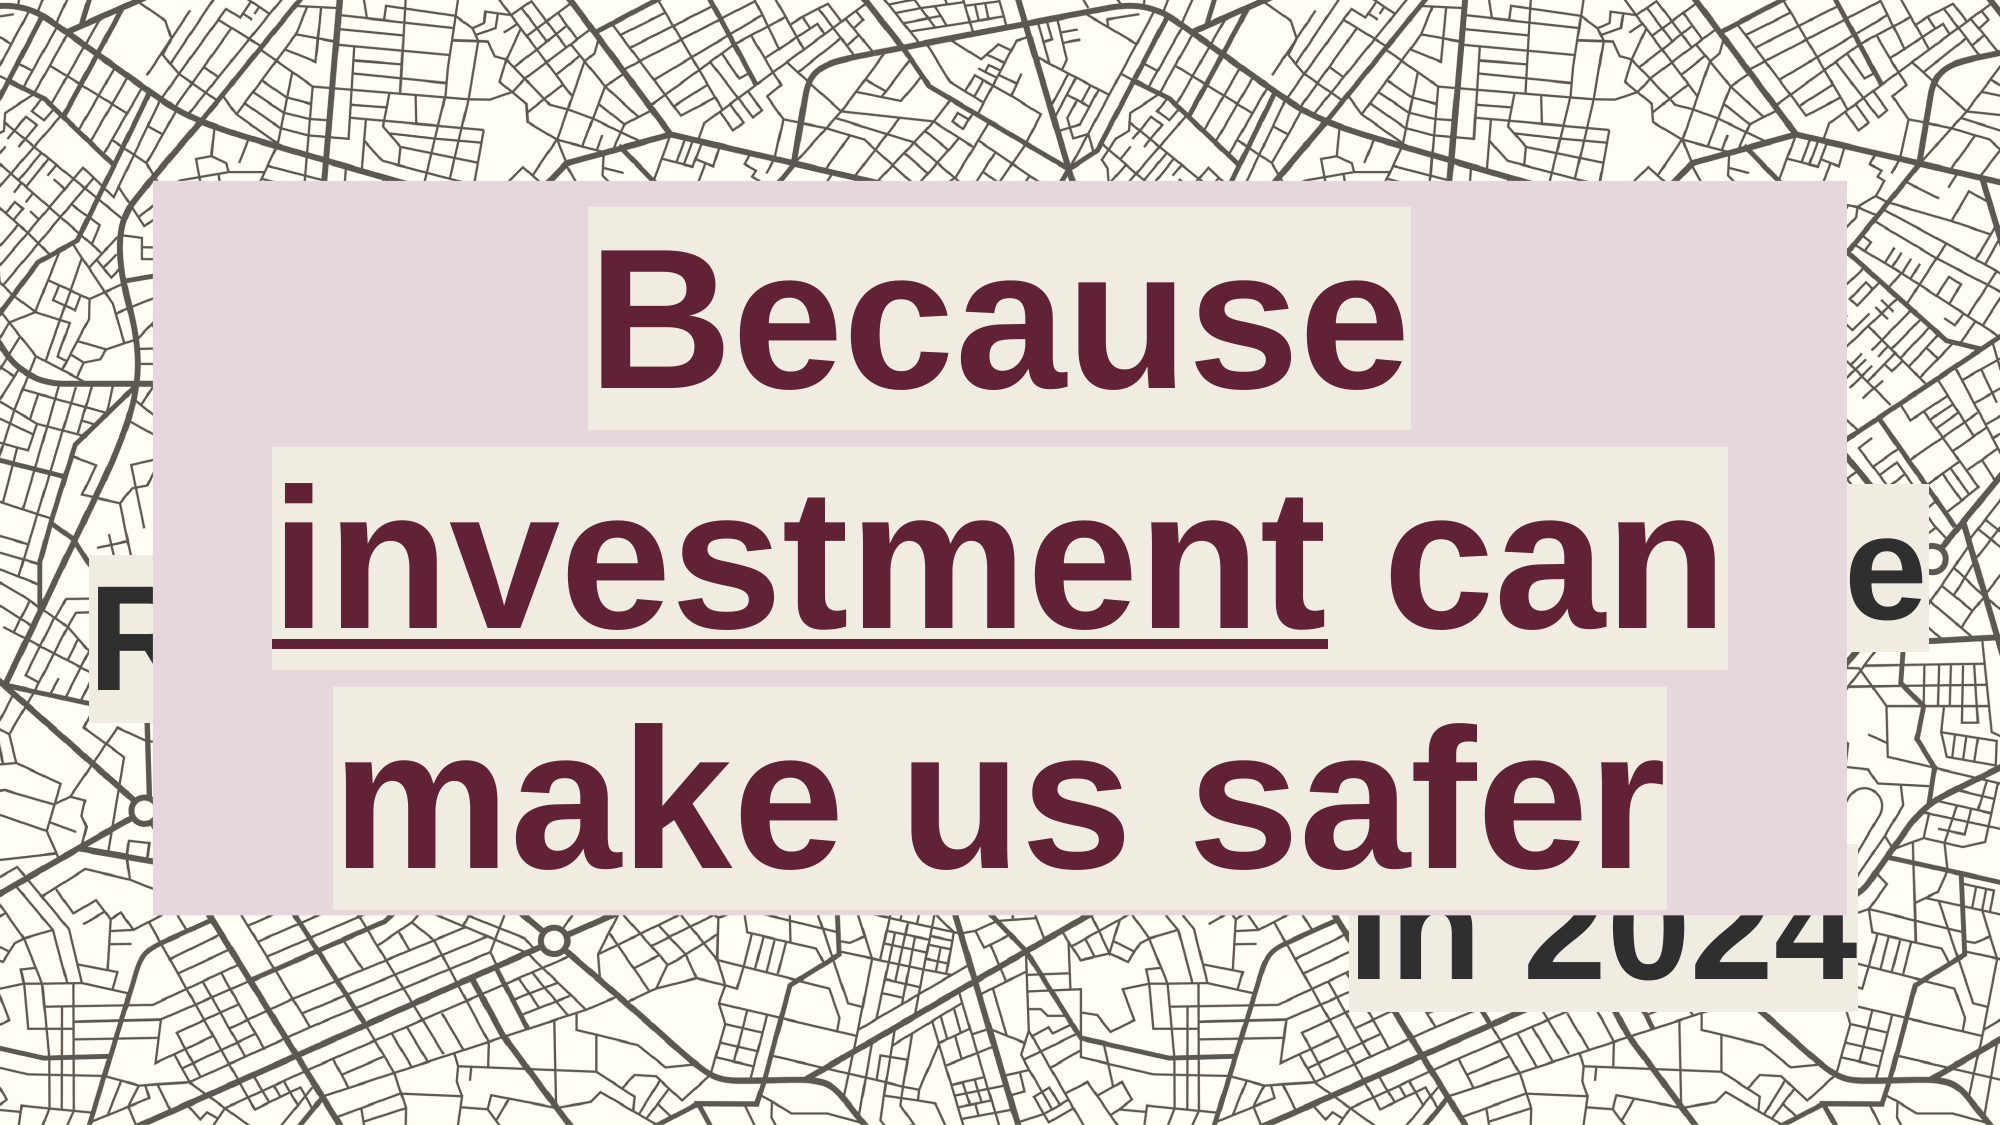

Because investment can make us safer
Health Outcomes
In 2024
1930s
Redlining